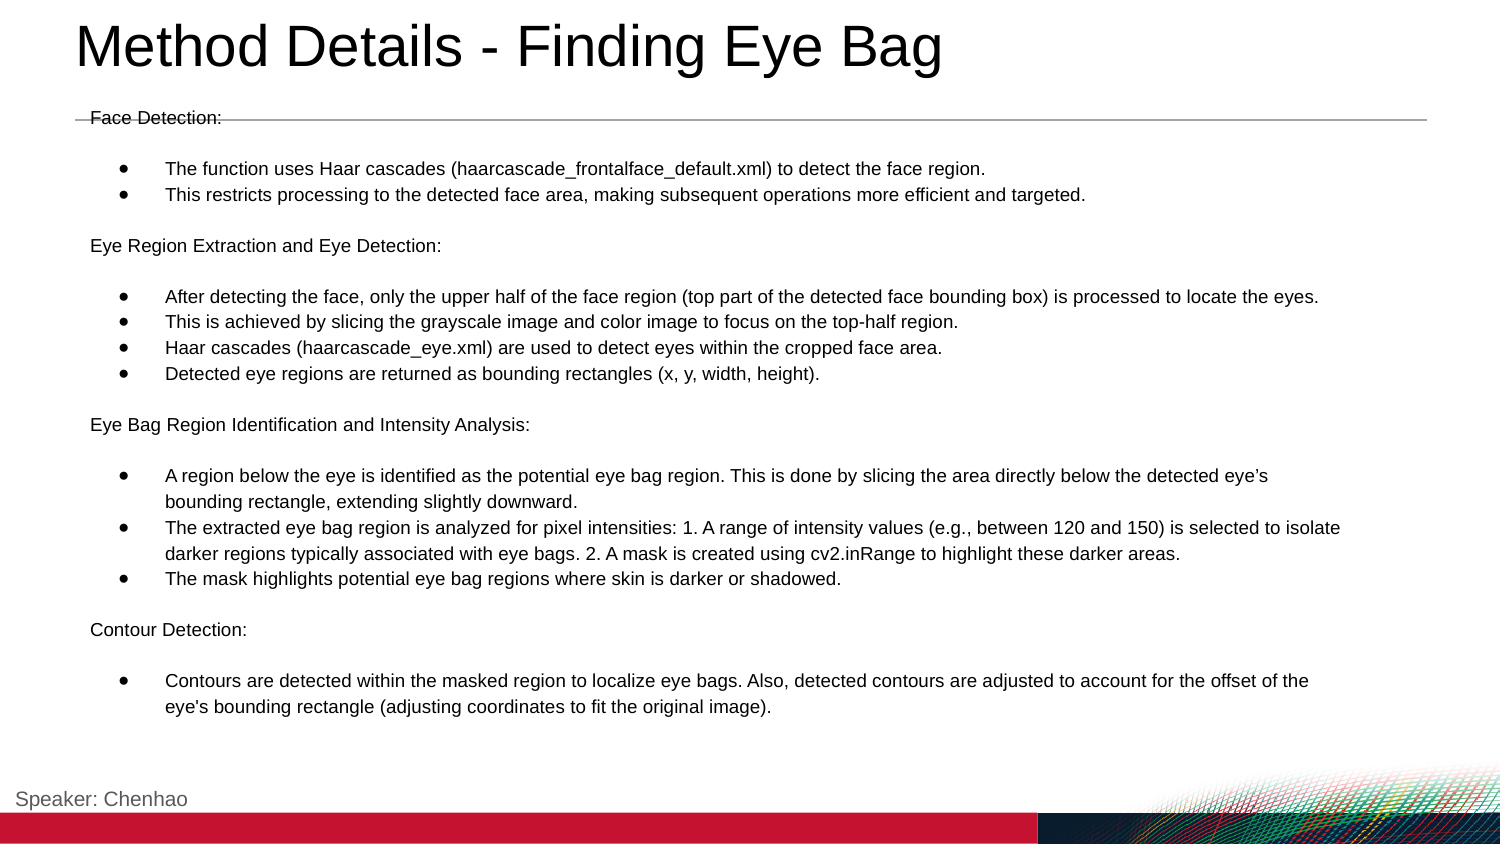

# Method Details - Finding Eye Bag
Face Detection:
The function uses Haar cascades (haarcascade_frontalface_default.xml) to detect the face region.
This restricts processing to the detected face area, making subsequent operations more efficient and targeted.
Eye Region Extraction and Eye Detection:
After detecting the face, only the upper half of the face region (top part of the detected face bounding box) is processed to locate the eyes.
This is achieved by slicing the grayscale image and color image to focus on the top-half region.
Haar cascades (haarcascade_eye.xml) are used to detect eyes within the cropped face area.
Detected eye regions are returned as bounding rectangles (x, y, width, height).
Eye Bag Region Identification and Intensity Analysis:
A region below the eye is identified as the potential eye bag region. This is done by slicing the area directly below the detected eye’s bounding rectangle, extending slightly downward.
The extracted eye bag region is analyzed for pixel intensities: 1. A range of intensity values (e.g., between 120 and 150) is selected to isolate darker regions typically associated with eye bags. 2. A mask is created using cv2.inRange to highlight these darker areas.
The mask highlights potential eye bag regions where skin is darker or shadowed.
Contour Detection:
Contours are detected within the masked region to localize eye bags. Also, detected contours are adjusted to account for the offset of the eye's bounding rectangle (adjusting coordinates to fit the original image).

Speaker: Chenhao